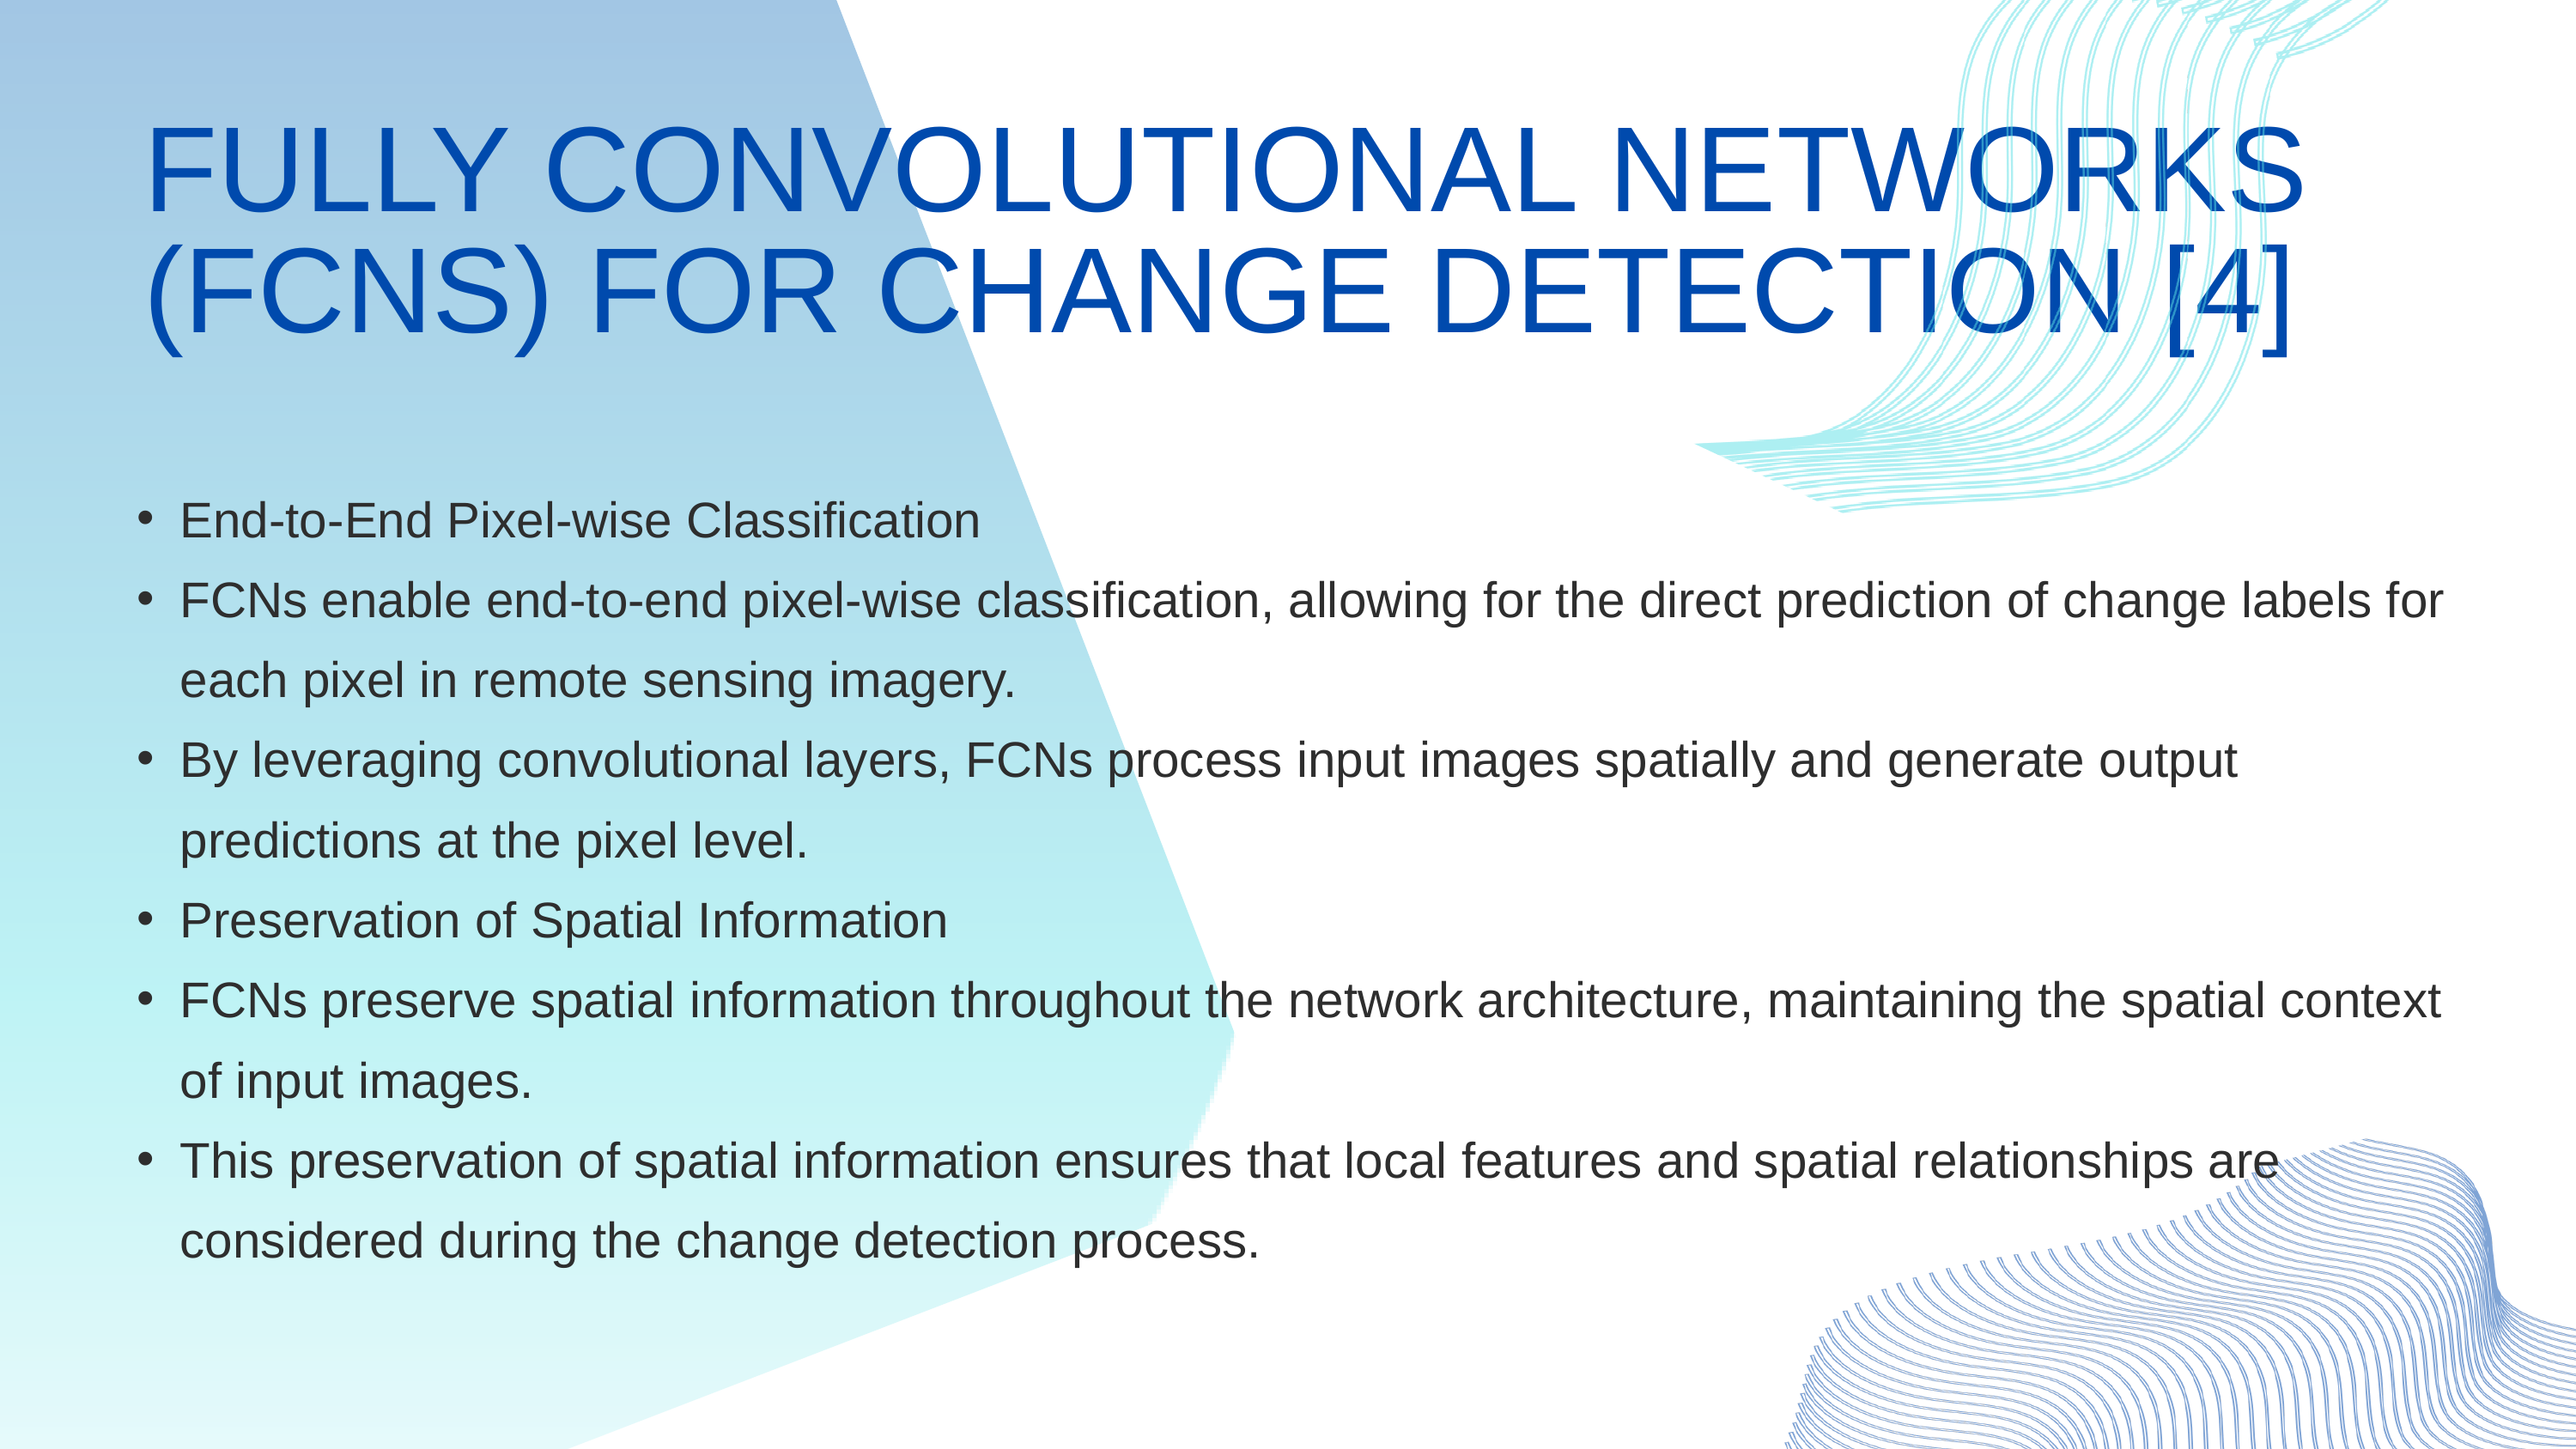

FULLY CONVOLUTIONAL NETWORKS (FCNS) FOR CHANGE DETECTION [4]
End-to-End Pixel-wise Classification
FCNs enable end-to-end pixel-wise classification, allowing for the direct prediction of change labels for each pixel in remote sensing imagery.
By leveraging convolutional layers, FCNs process input images spatially and generate output predictions at the pixel level.
Preservation of Spatial Information
FCNs preserve spatial information throughout the network architecture, maintaining the spatial context of input images.
This preservation of spatial information ensures that local features and spatial relationships are considered during the change detection process.